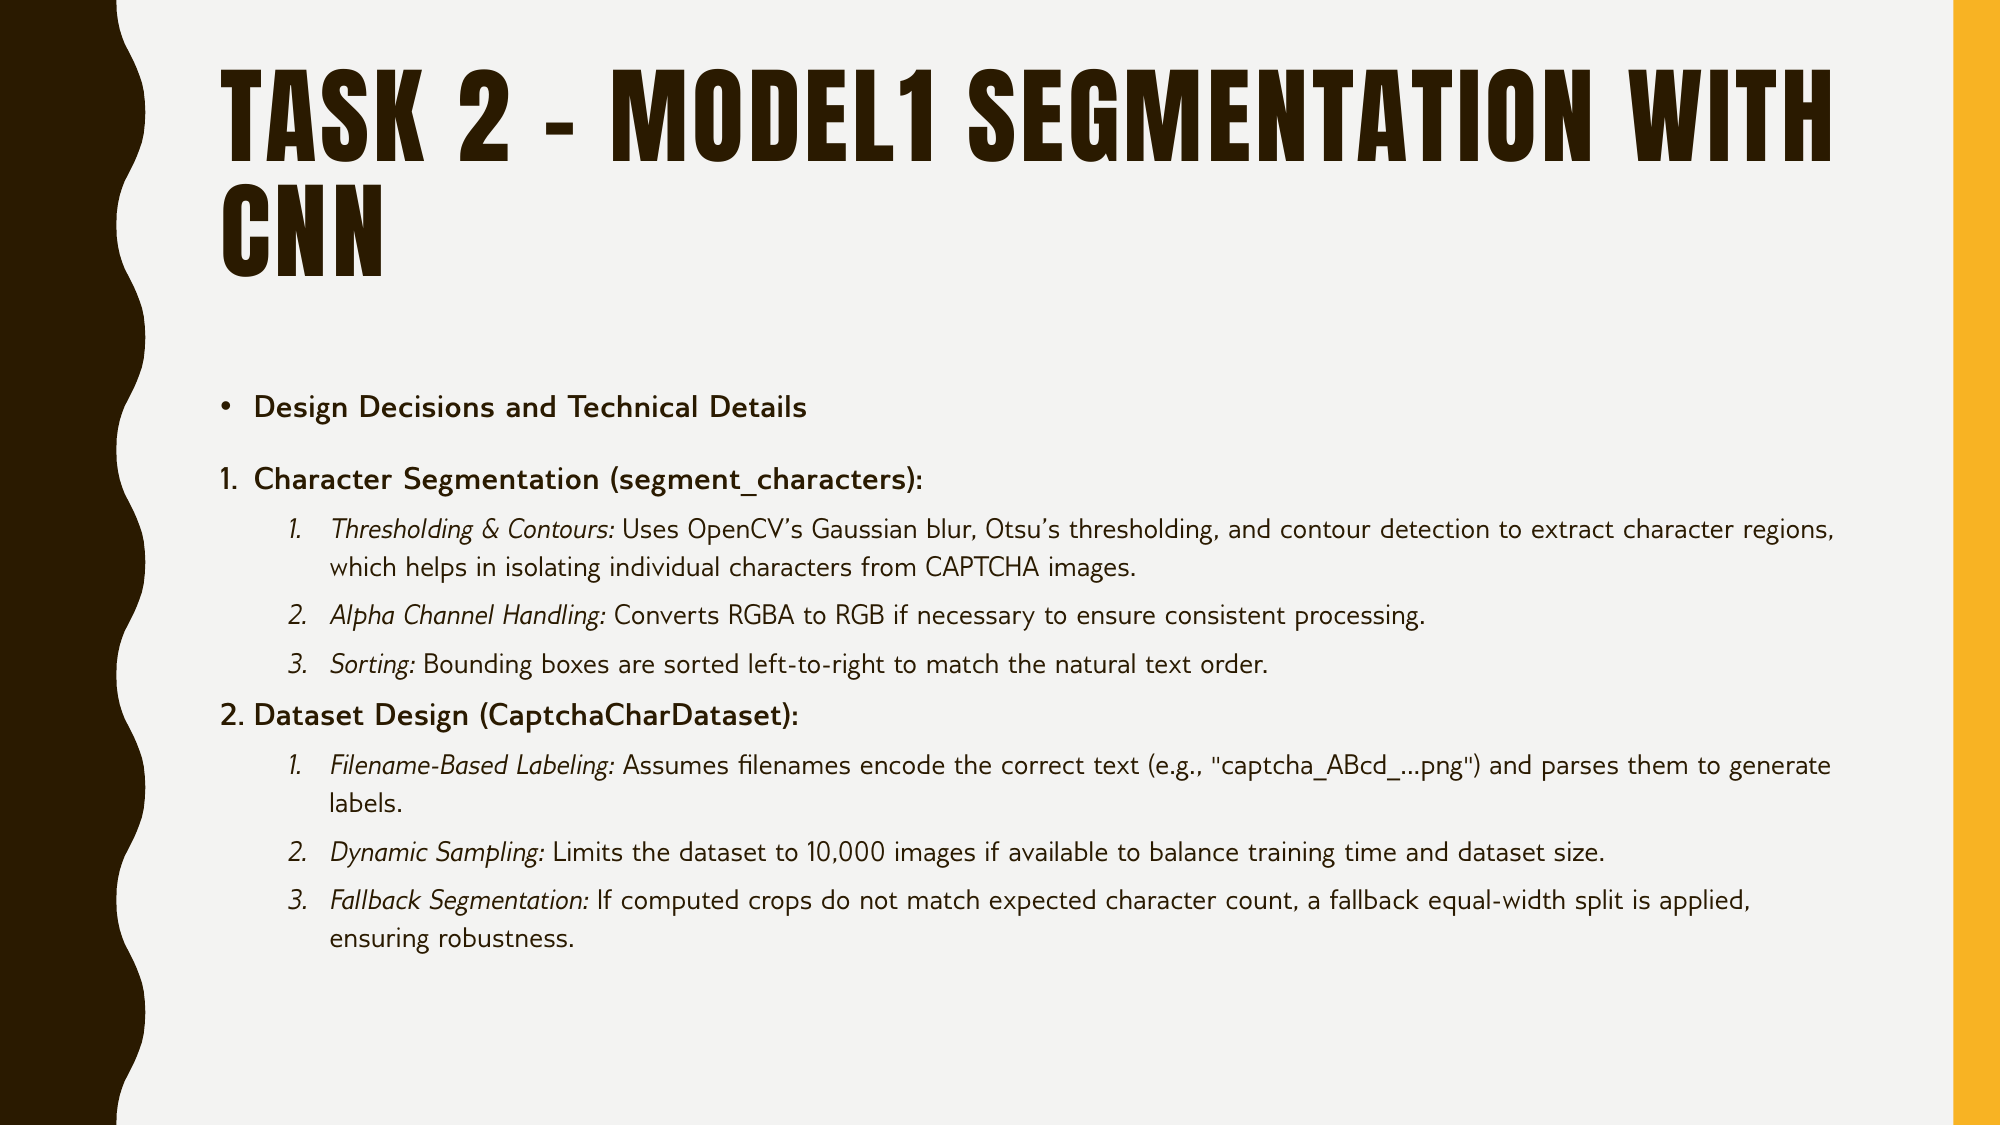

# Task 2 – Model1 Segmentation with CNN
Design Decisions and Technical Details
Character Segmentation (segment_characters):
Thresholding & Contours: Uses OpenCV’s Gaussian blur, Otsu’s thresholding, and contour detection to extract character regions, which helps in isolating individual characters from CAPTCHA images.
Alpha Channel Handling: Converts RGBA to RGB if necessary to ensure consistent processing.
Sorting: Bounding boxes are sorted left-to-right to match the natural text order.
Dataset Design (CaptchaCharDataset):
Filename-Based Labeling: Assumes filenames encode the correct text (e.g., "captcha_ABcd_...png") and parses them to generate labels.
Dynamic Sampling: Limits the dataset to 10,000 images if available to balance training time and dataset size.
Fallback Segmentation: If computed crops do not match expected character count, a fallback equal-width split is applied, ensuring robustness.